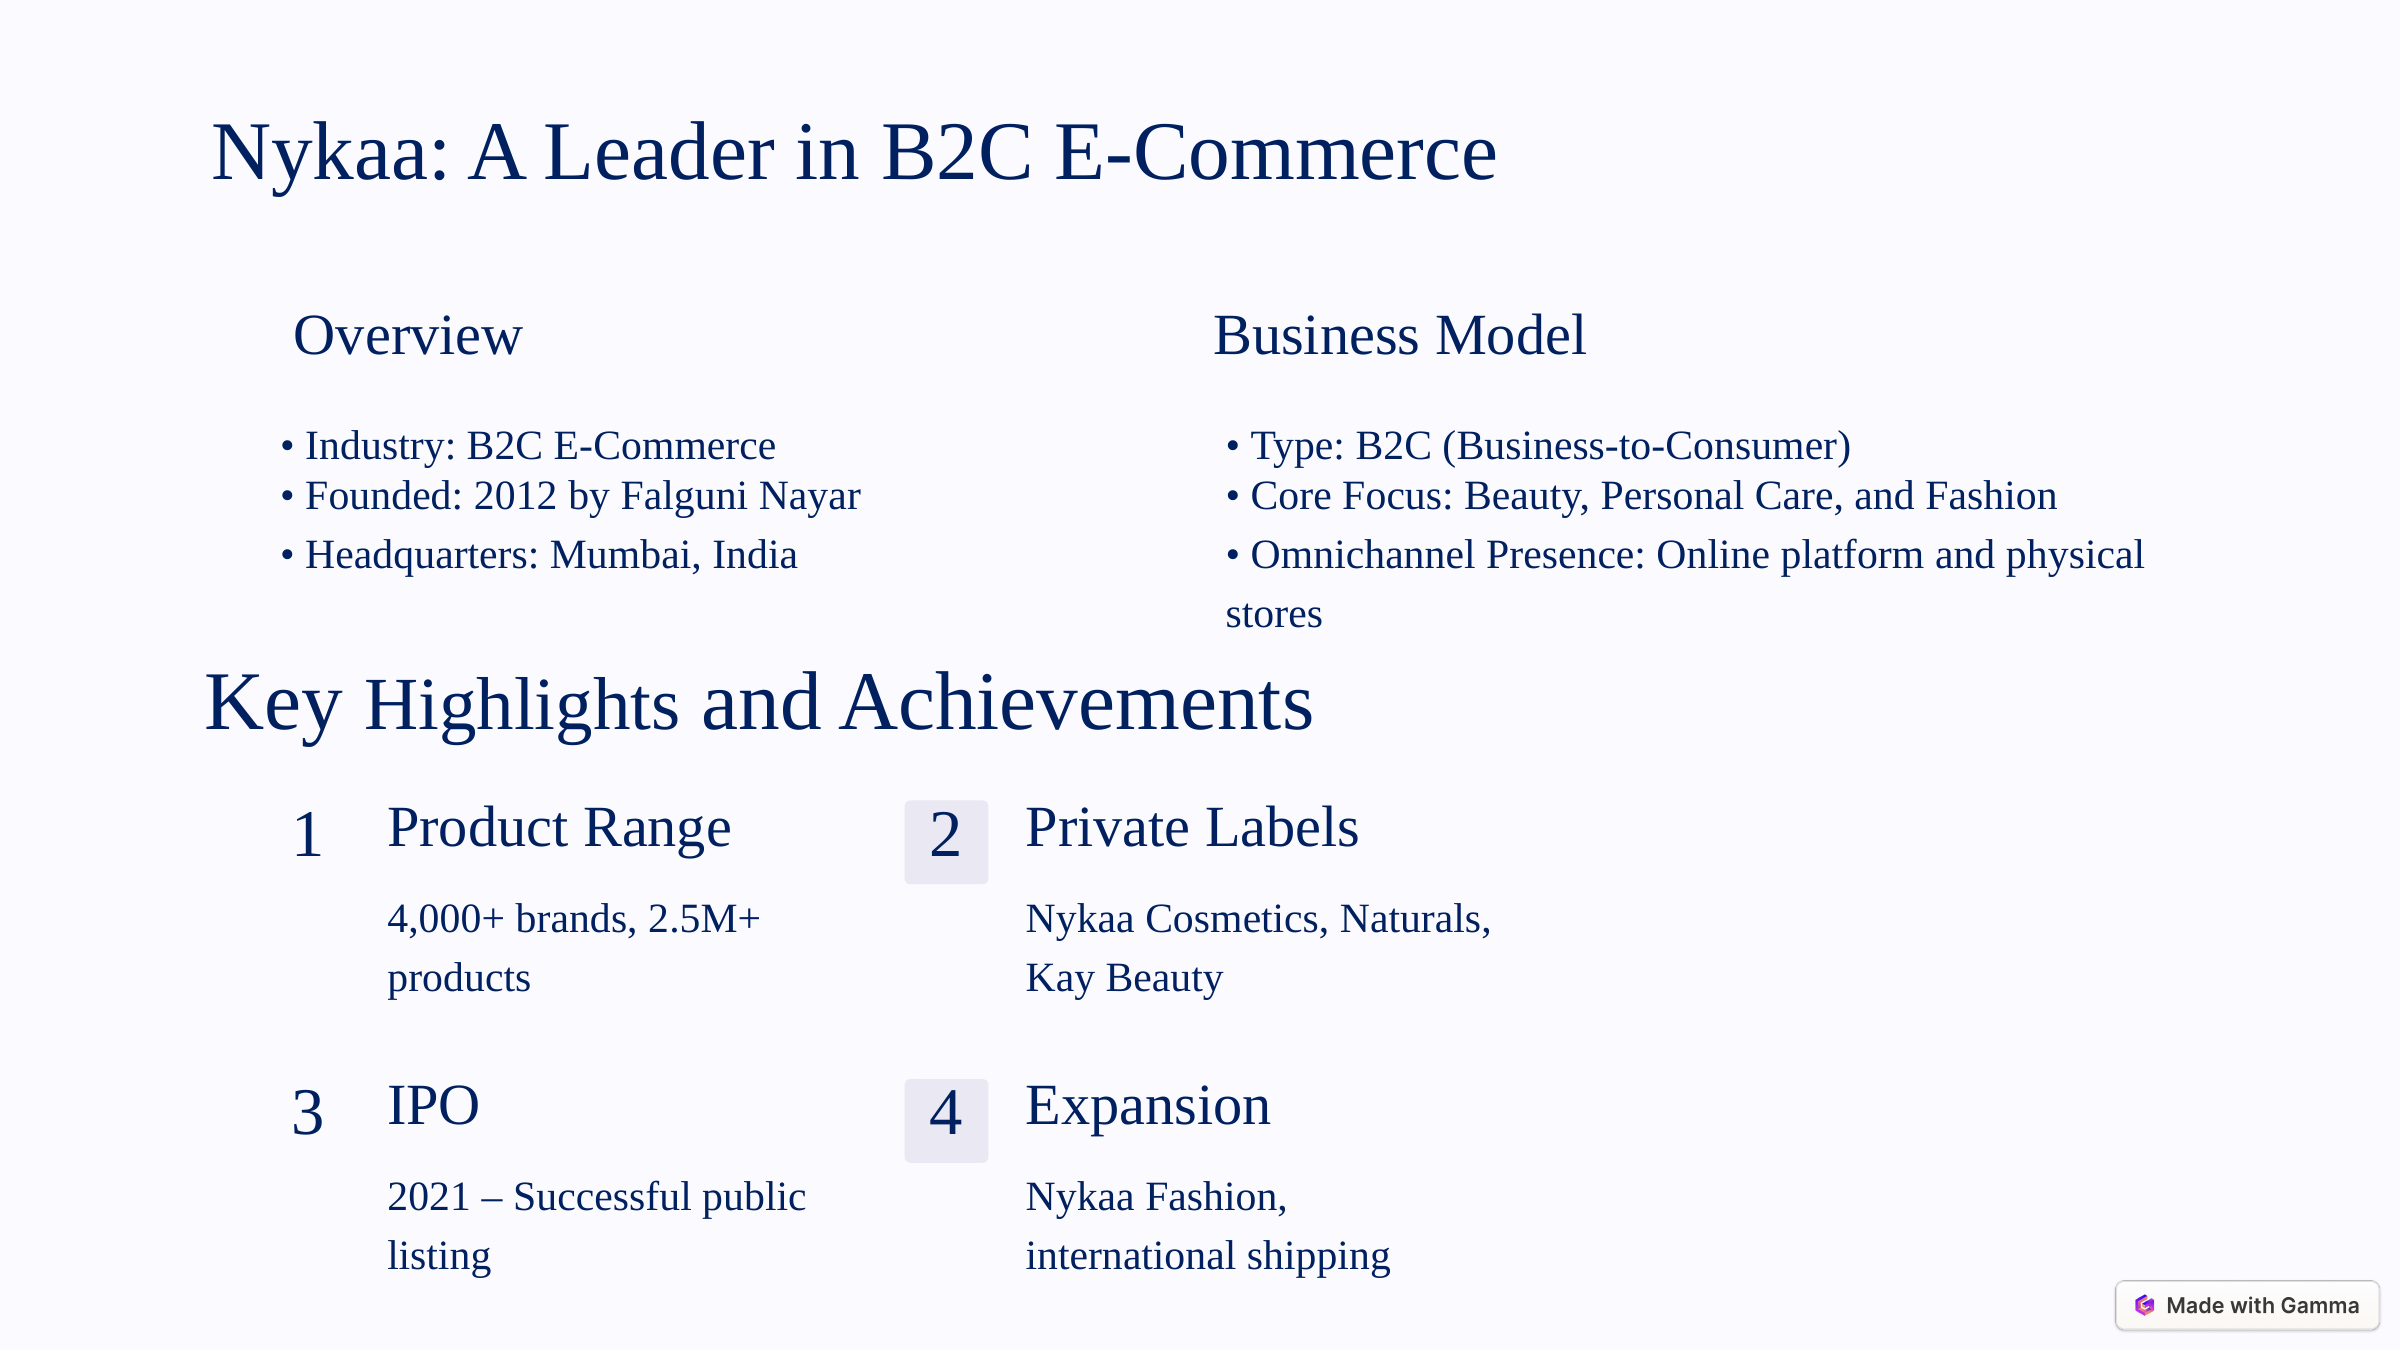

Nykaa: A Leader in B2C E-Commerce
Overview
Business Model
• Industry: B2C E-Commerce
• Founded: 2012 by Falguni Nayar
• Headquarters: Mumbai, India
• Type: B2C (Business-to-Consumer)
• Core Focus: Beauty, Personal Care, and Fashion
• Omnichannel Presence: Online platform and physical stores
Key Highlights and Achievements
Product Range

Private Labels
1
2
4,000+ brands, 2.5M+ products
Nykaa Cosmetics, Naturals, Kay Beauty
IPO

Expansion
3
4
2021 – Successful public listing
Nykaa Fashion, international shipping